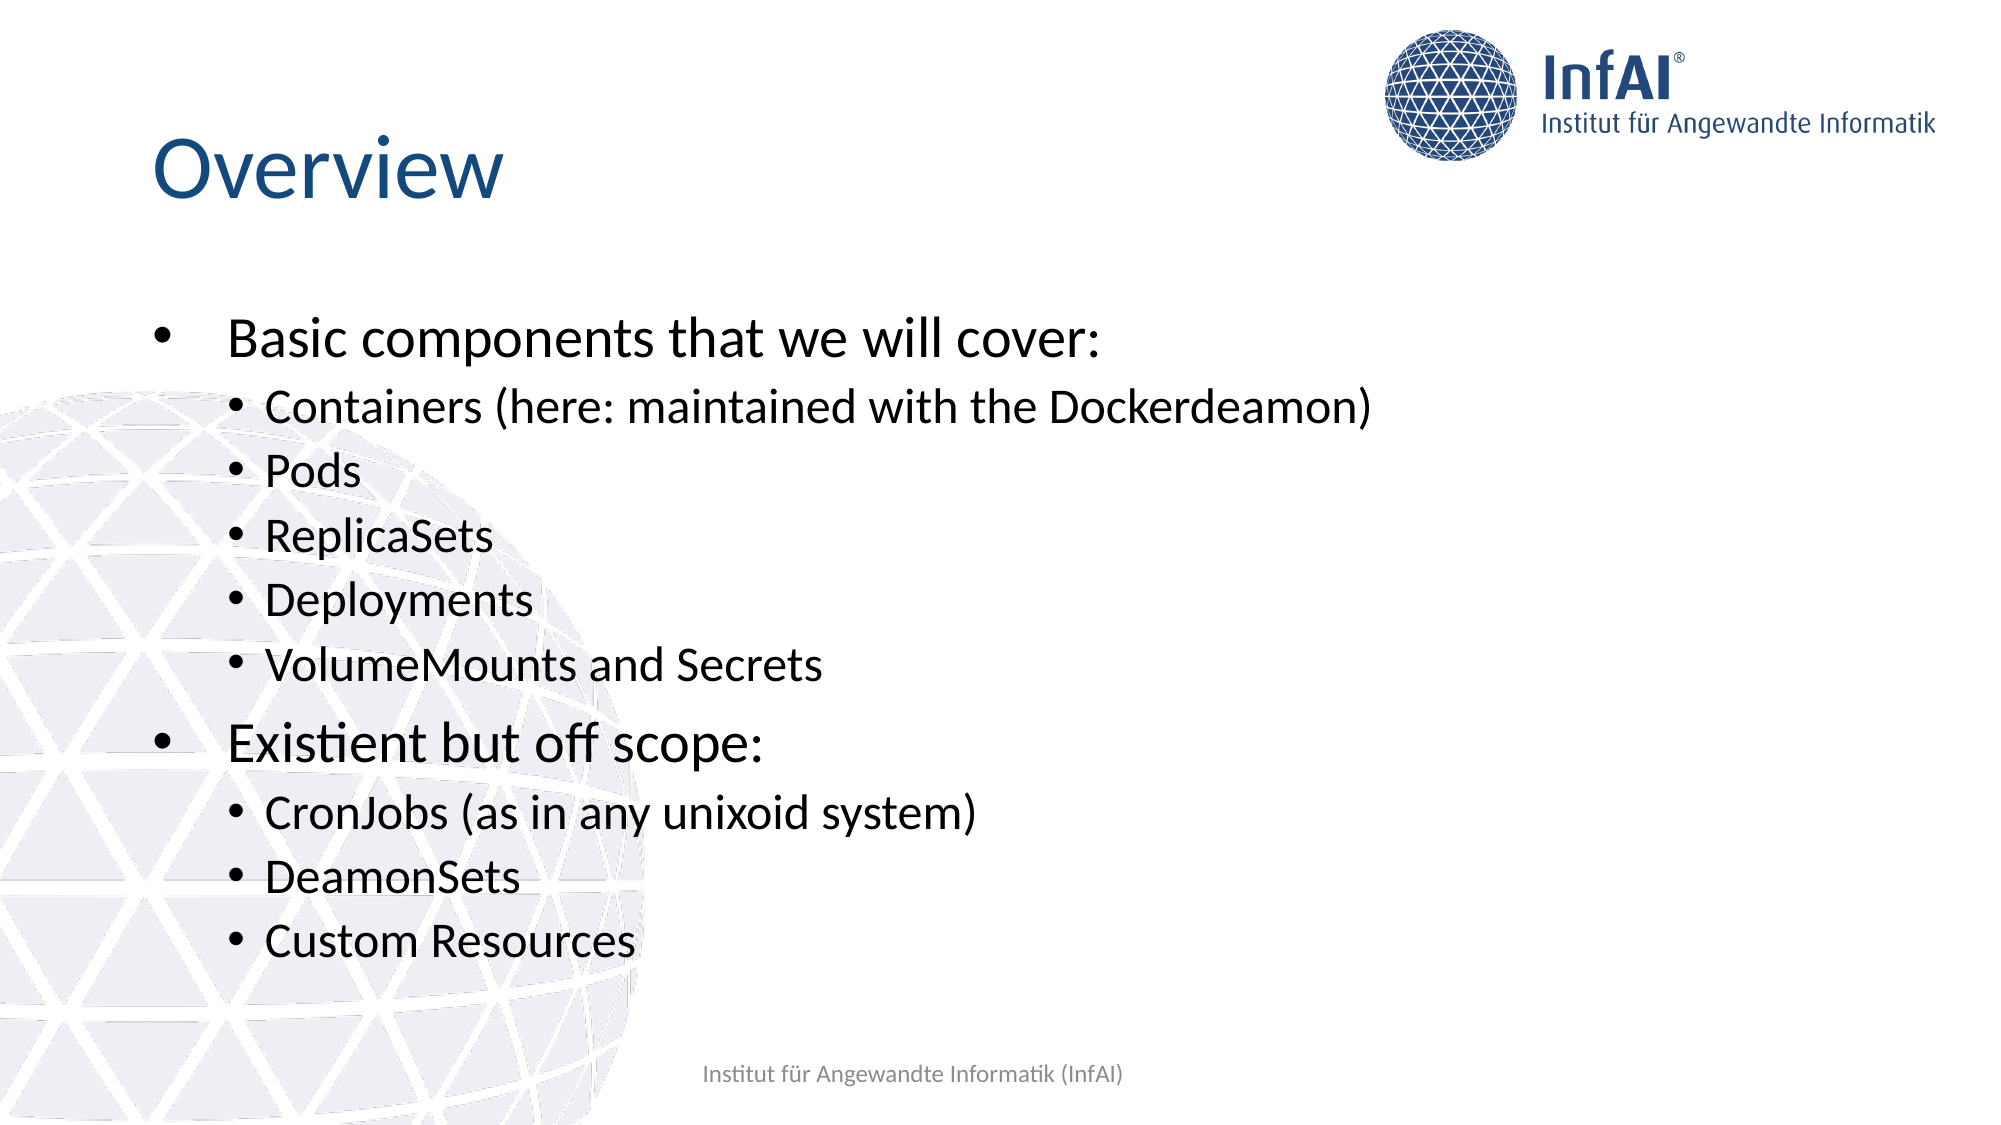

# Overview
Basic components that we will cover:
Containers (here: maintained with the Dockerdeamon)
Pods
ReplicaSets
Deployments
VolumeMounts and Secrets
Existient but off scope:
CronJobs (as in any unixoid system)
DeamonSets
Custom Resources
Institut für Angewandte Informatik (InfAI)